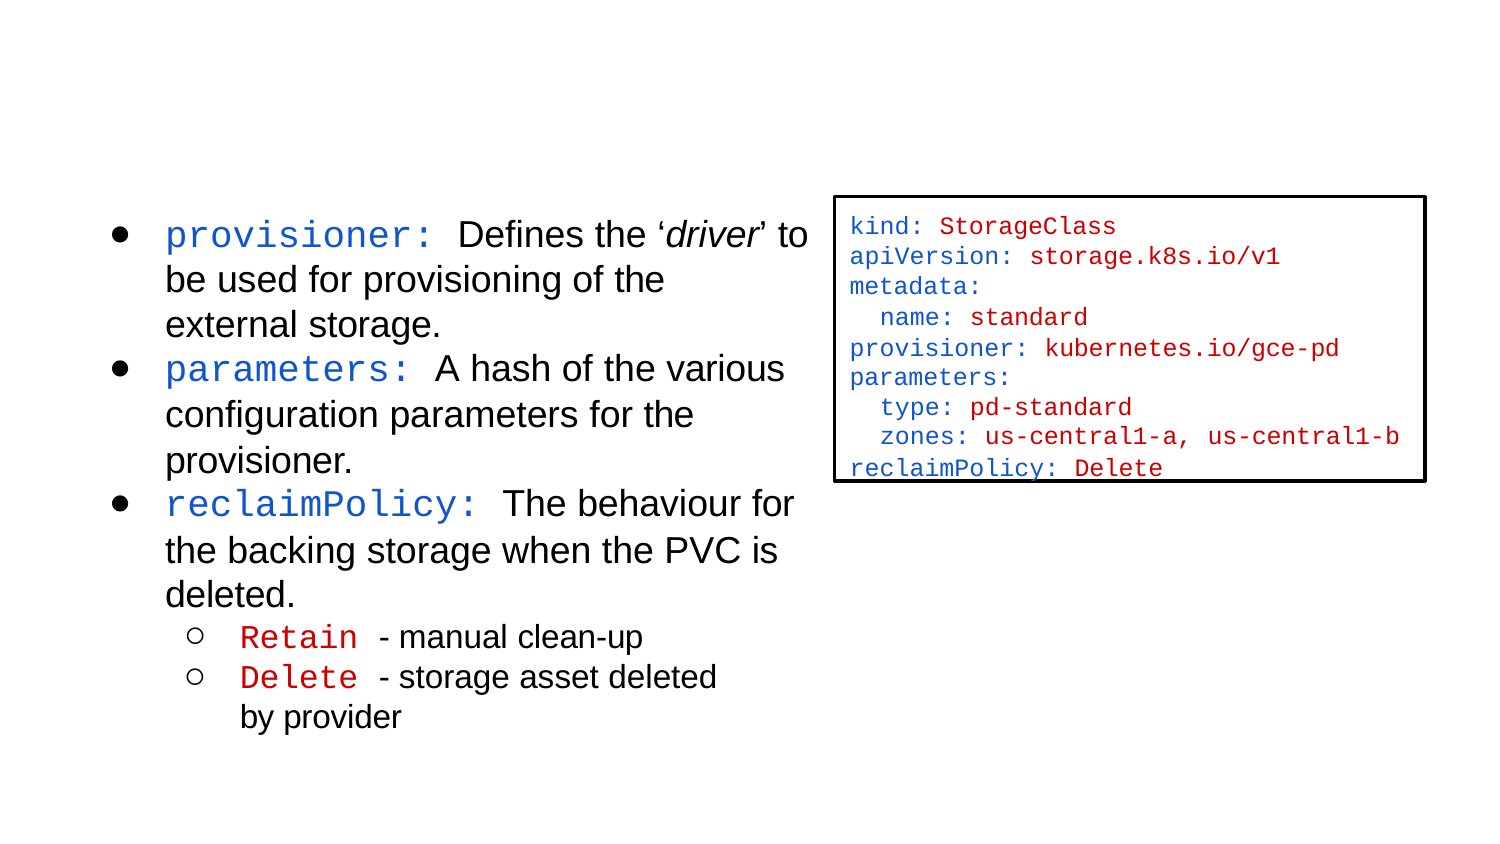

# StorageClass
kind: StorageClass apiVersion: storage.k8s.io/v1 metadata:
name: standard
provisioner: kubernetes.io/gce-pd parameters:
type: pd-standard
zones: us-central1-a, us-central1-b
reclaimPolicy: Delete
provisioner: Defines the ‘driver’ to be used for provisioning of the external storage.
parameters: A hash of the various
configuration parameters for the provisioner.
reclaimPolicy: The behaviour for
the backing storage when the PVC is deleted.
Retain - manual clean-up
Delete - storage asset deleted by provider